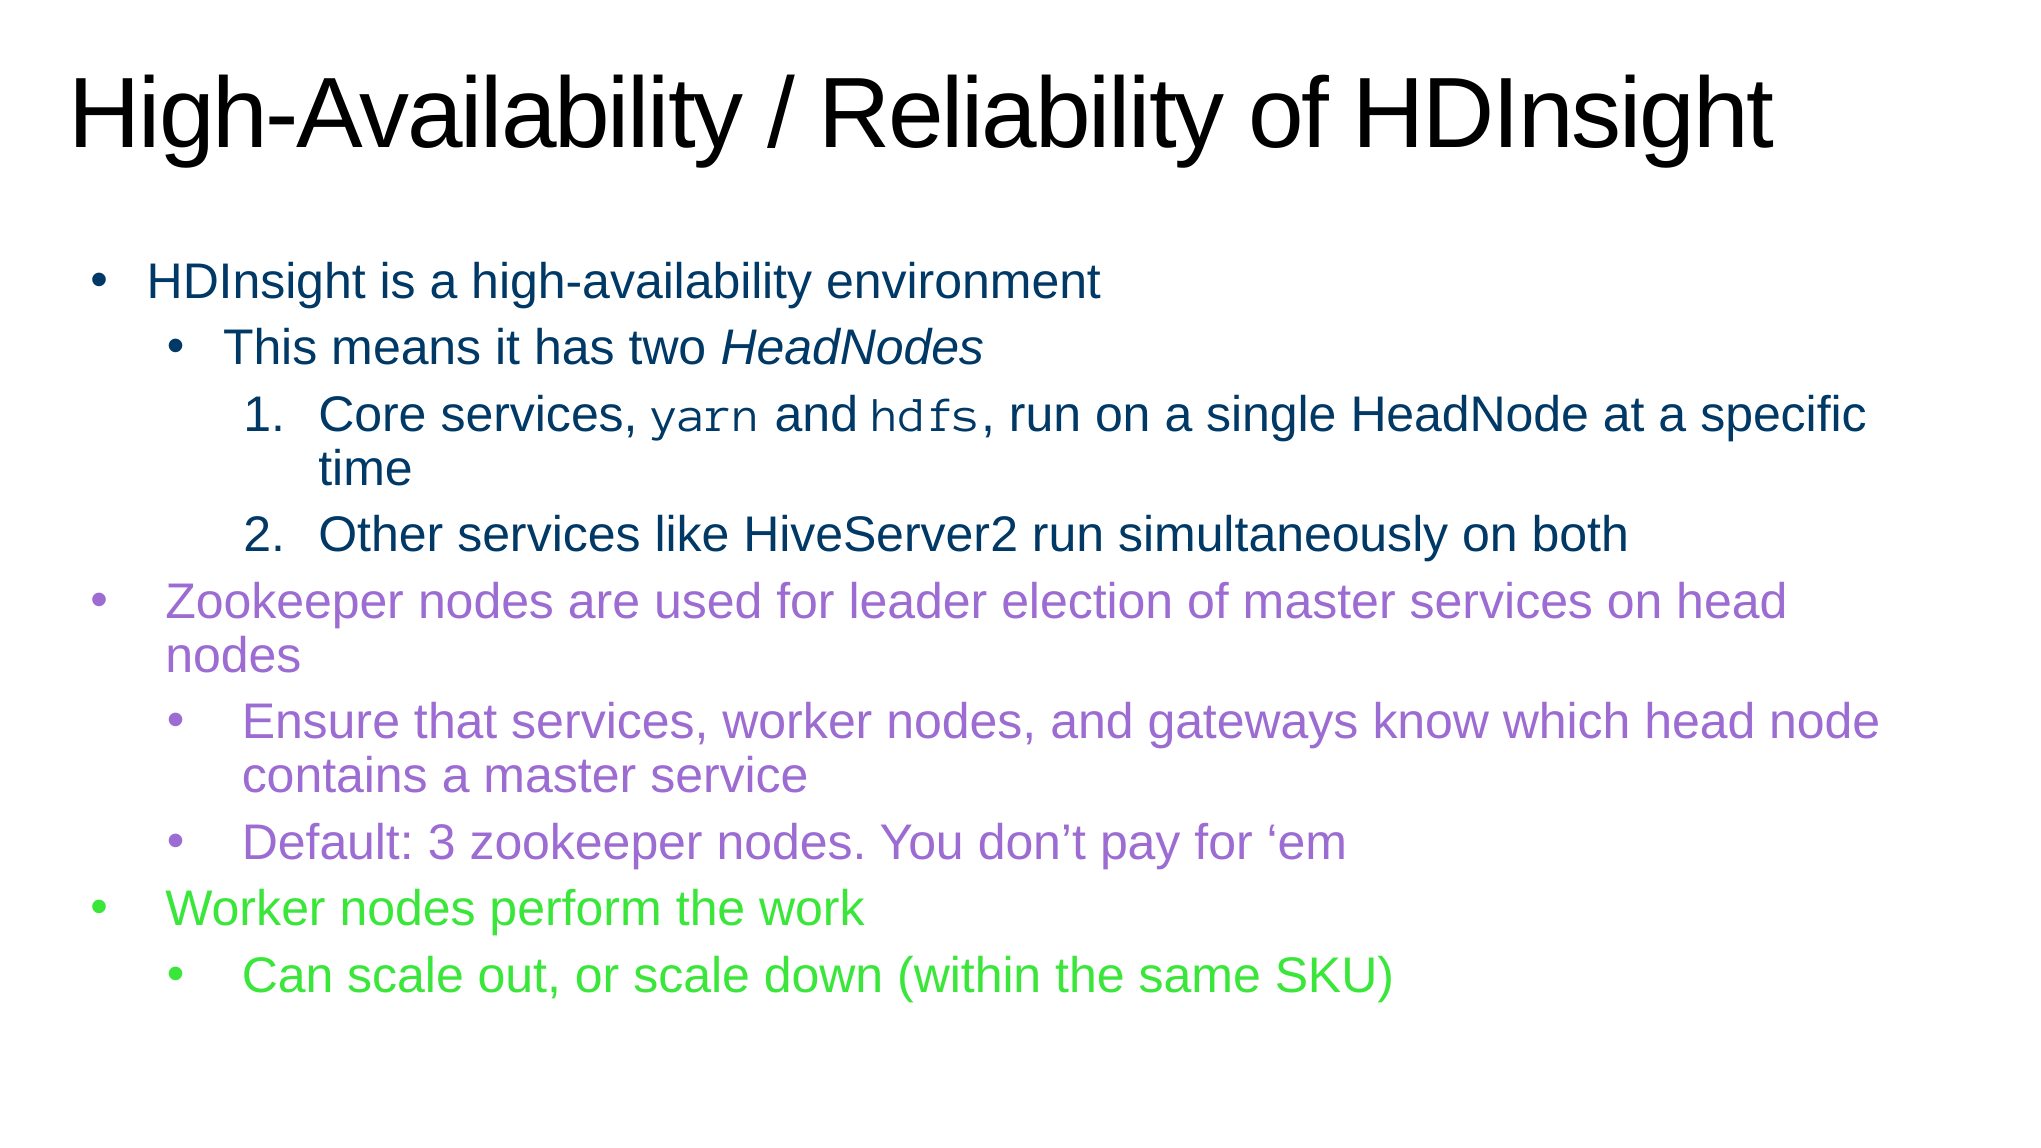

# High-Availability / Reliability of HDInsight
HDInsight is a high-availability environment
This means it has two HeadNodes
Core services, yarn and hdfs, run on a single HeadNode at a specific time
Other services like HiveServer2 run simultaneously on both
Zookeeper nodes are used for leader election of master services on head nodes
Ensure that services, worker nodes, and gateways know which head node contains a master service
Default: 3 zookeeper nodes. You don’t pay for ‘em
Worker nodes perform the work
Can scale out, or scale down (within the same SKU)